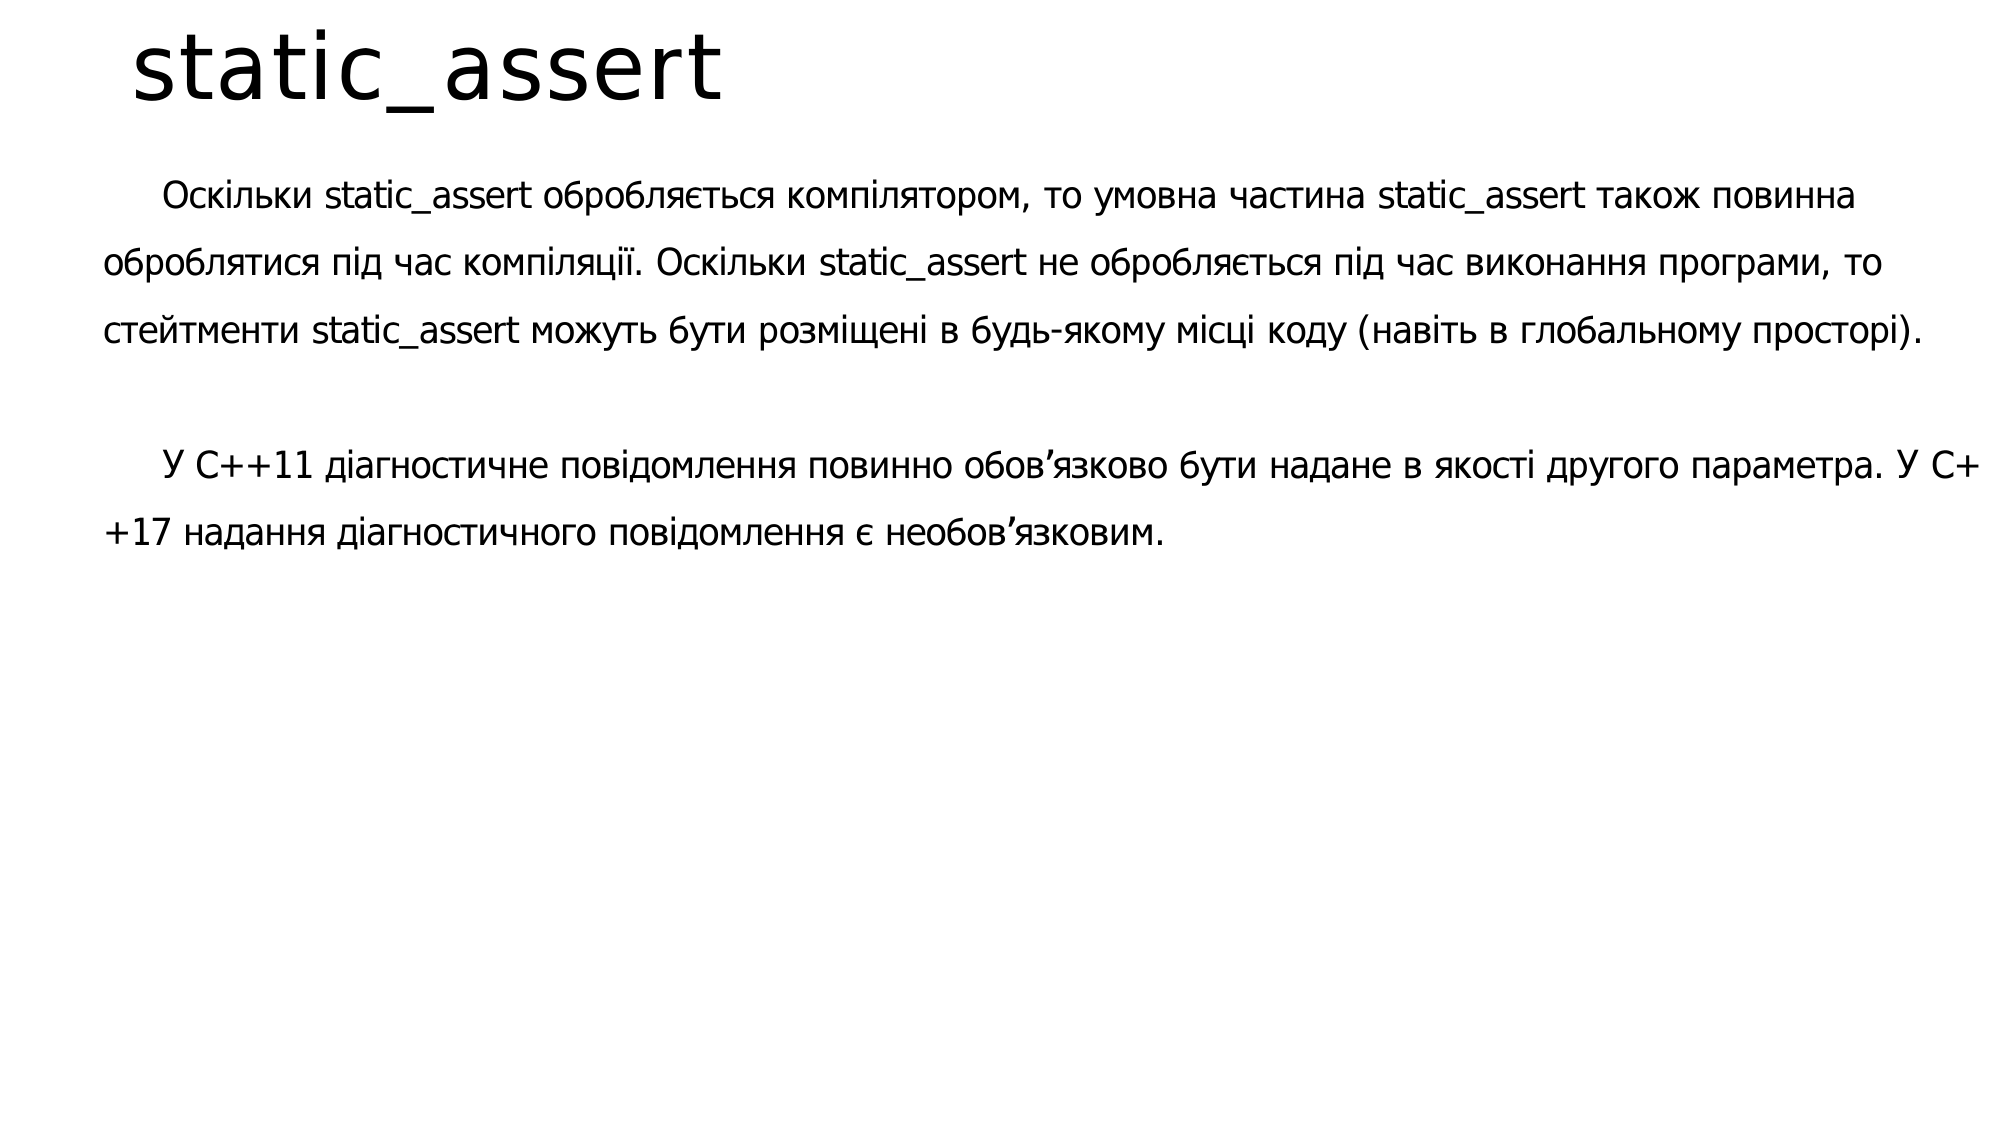

# static_assert
Оскільки static_assert обробляється компілятором, то умовна частина static_assert також повинна оброблятися під час компіляції. Оскільки static_assert не обробляється під час виконання програми, то стейтменти static_assert можуть бути розміщені в будь-якому місці коду (навіть в глобальному просторі).

У C++11 діагностичне повідомлення повинно обов’язково бути надане в якості другого параметра. У C++17 надання діагностичного повідомлення є необов’язковим.